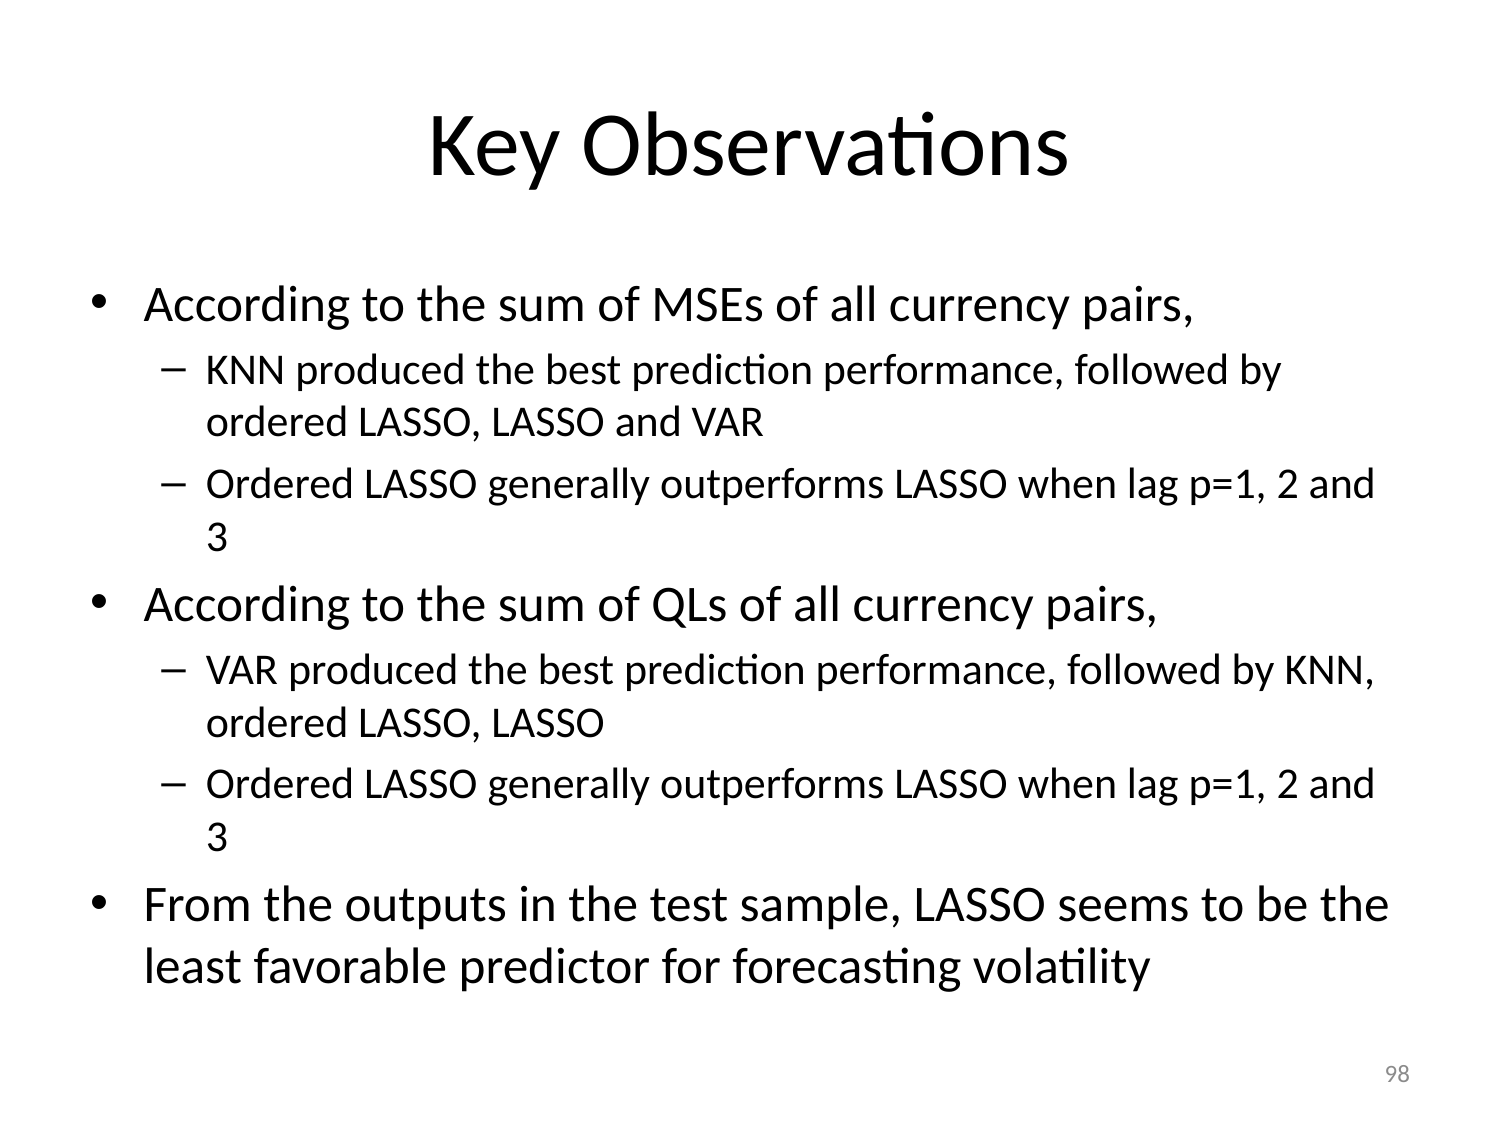

# Key Observations
According to the sum of MSEs of all currency pairs,
KNN produced the best prediction performance, followed by ordered LASSO, LASSO and VAR
Ordered LASSO generally outperforms LASSO when lag p=1, 2 and 3
According to the sum of QLs of all currency pairs,
VAR produced the best prediction performance, followed by KNN, ordered LASSO, LASSO
Ordered LASSO generally outperforms LASSO when lag p=1, 2 and 3
From the outputs in the test sample, LASSO seems to be the least favorable predictor for forecasting volatility

98